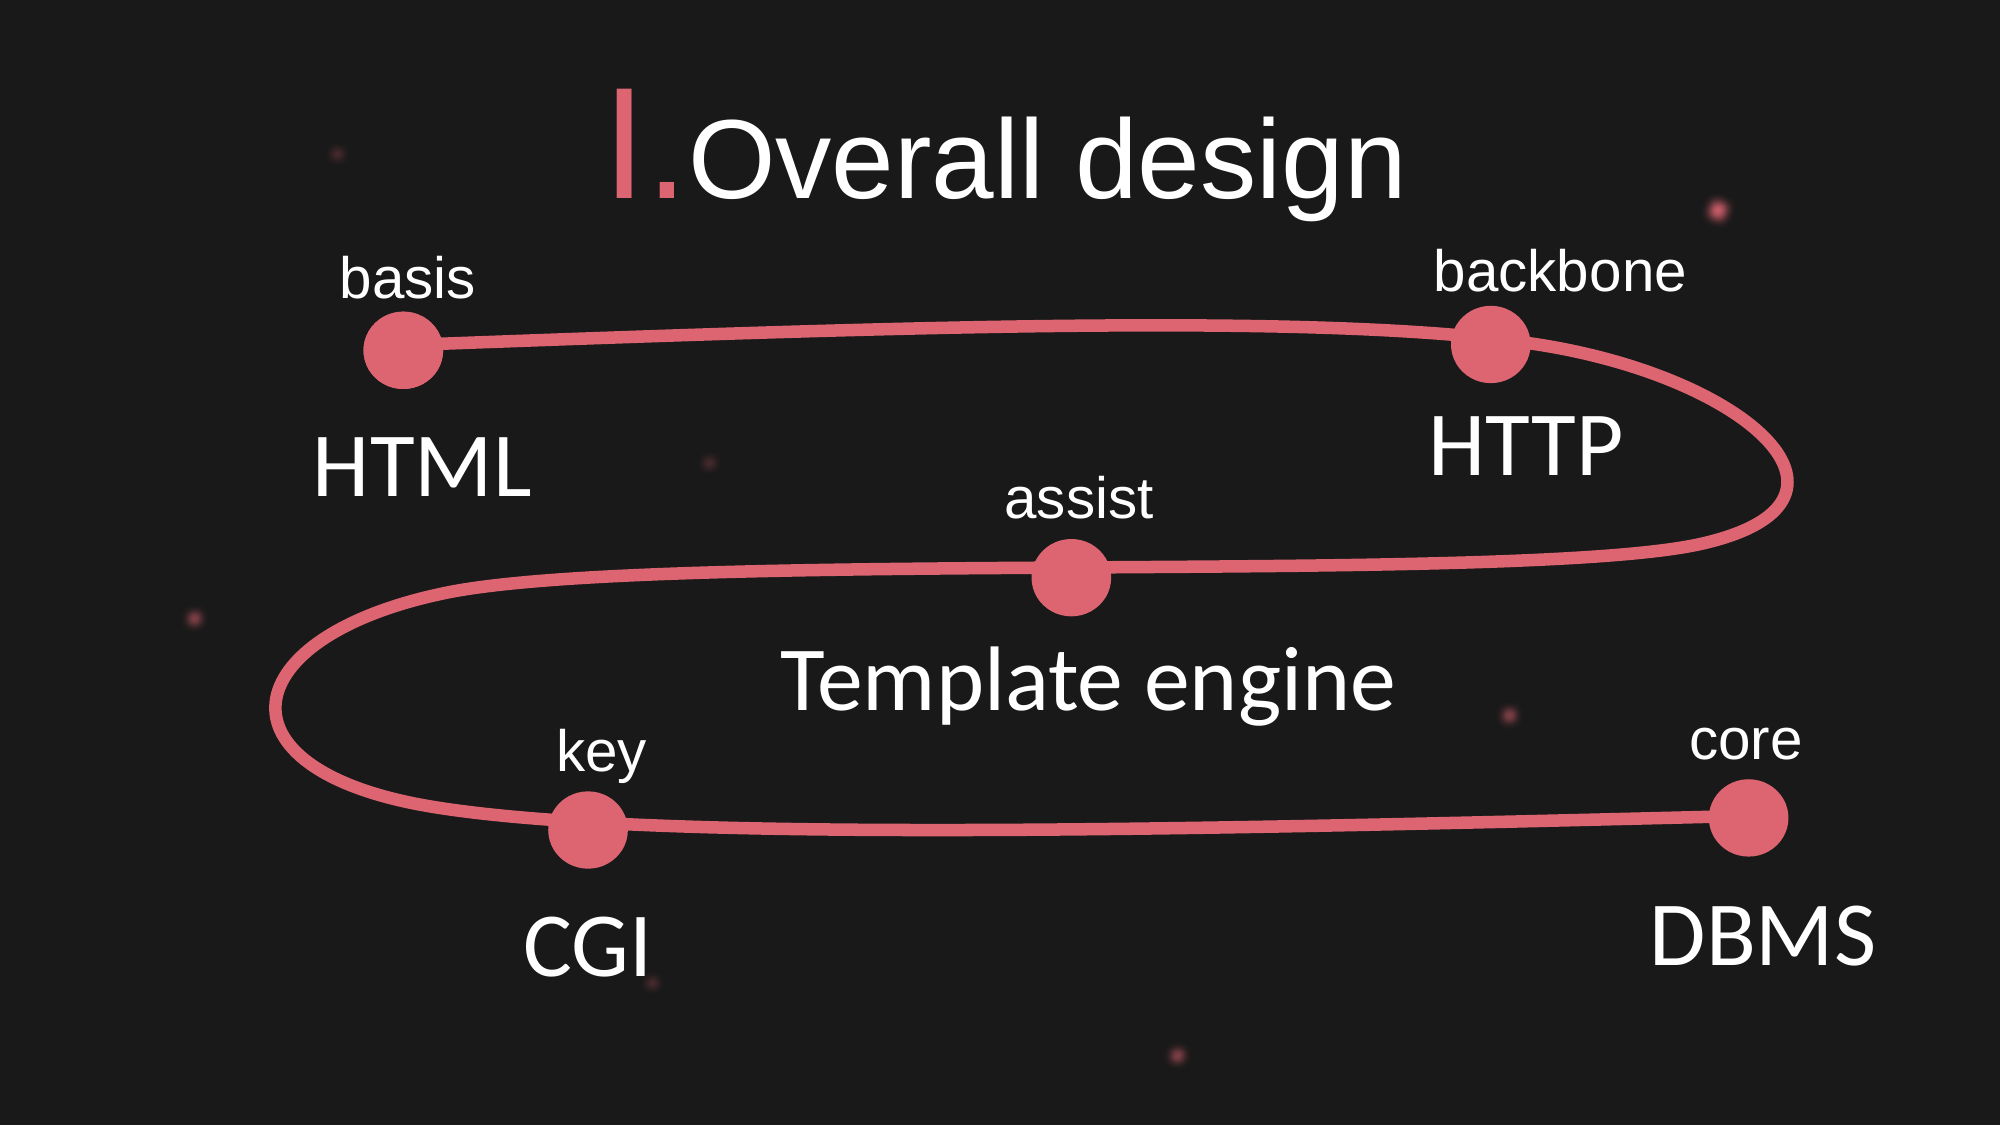

Ⅰ.Overall design

backbone
basis

HTTP
HTML

assist

Template engine
core

key

DBMS
CGI